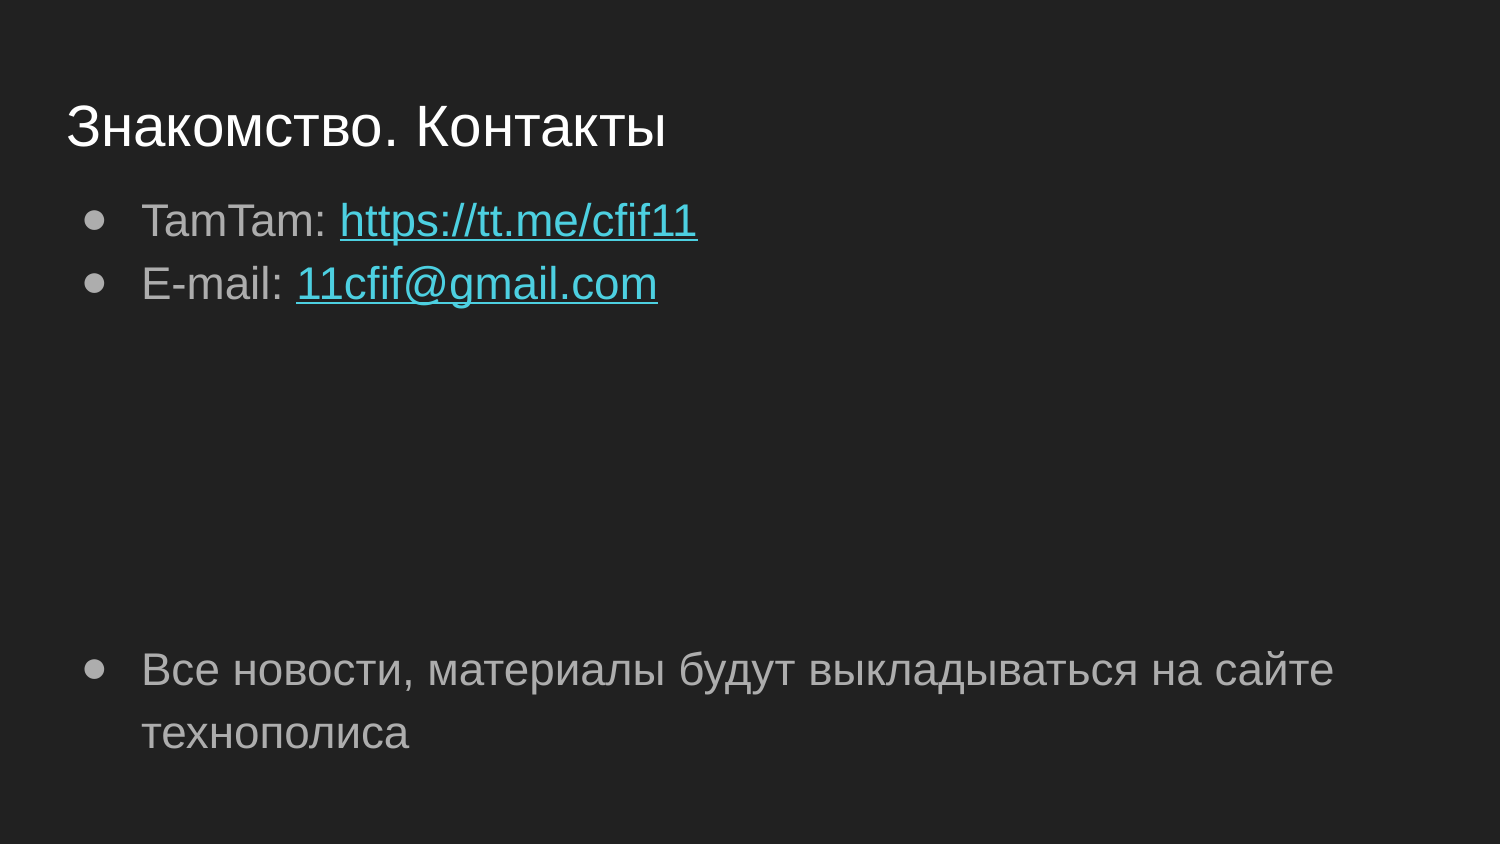

# Знакомство. Контакты
TamTam: https://tt.me/cfif11
E-mail: 11cfif@gmail.com

Все новости, материалы будут выкладываться на сайте технополиса